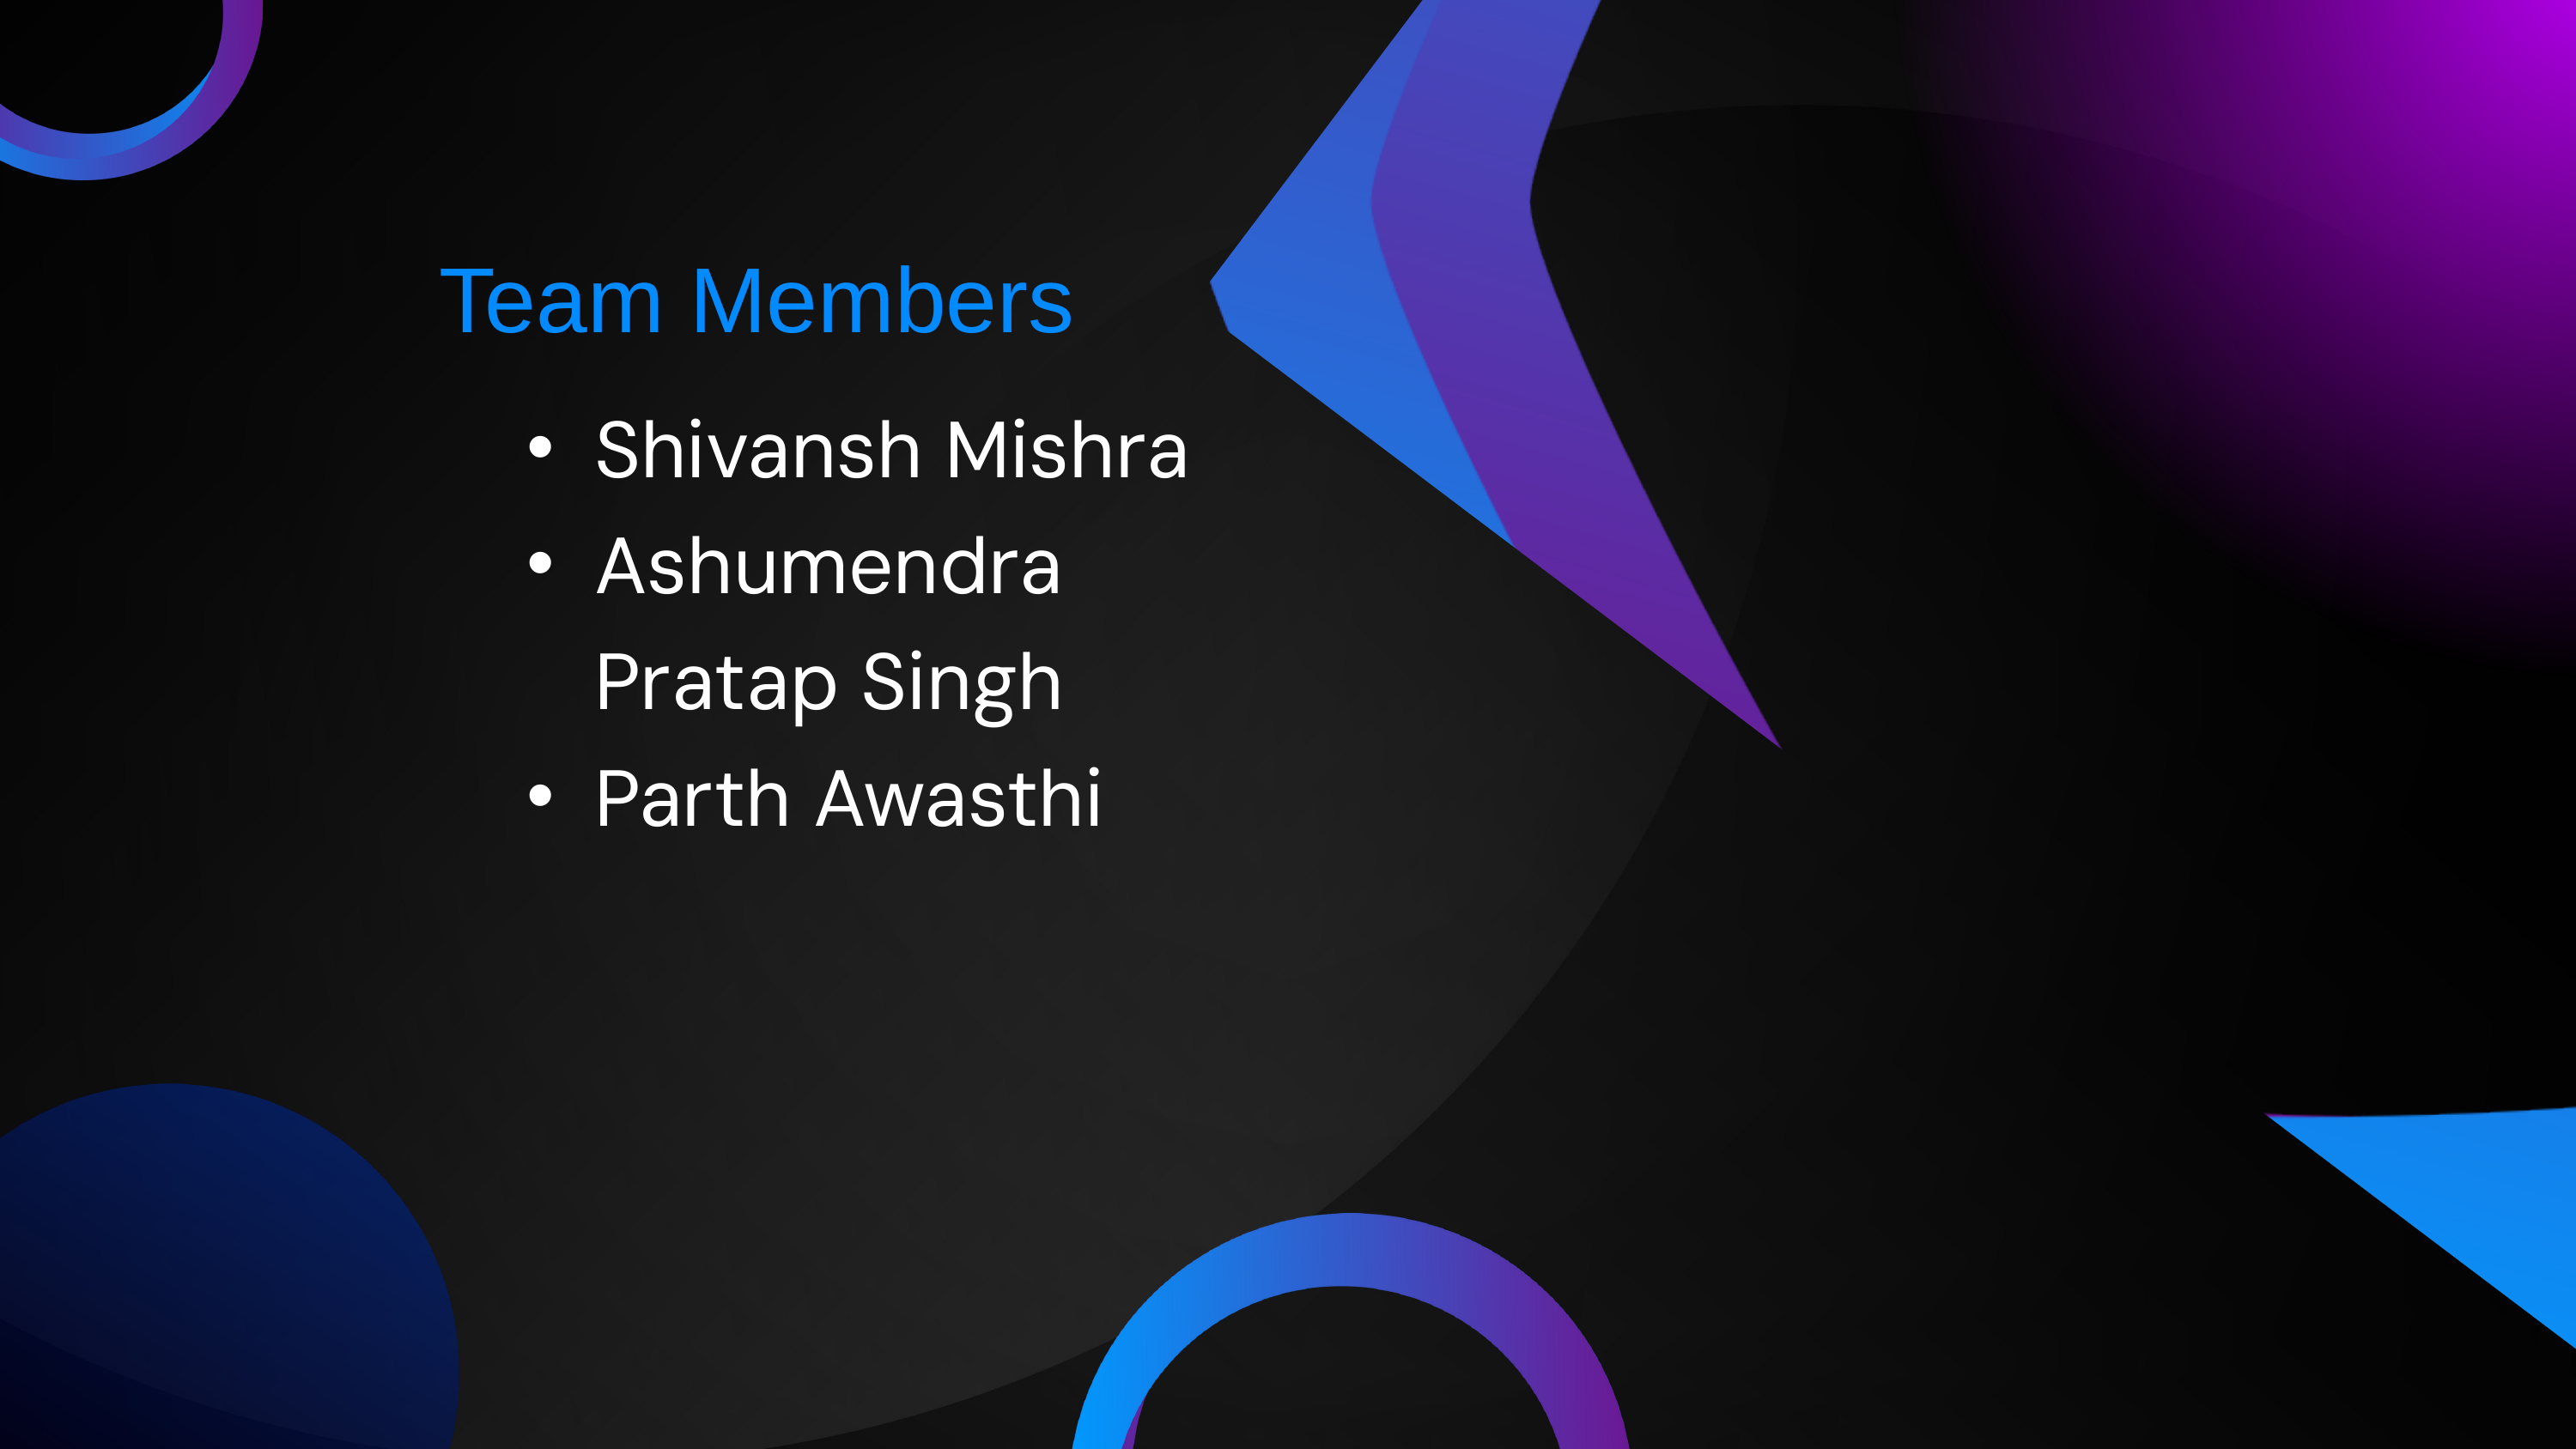

Team Members
Shivansh Mishra
Ashumendra Pratap Singh
Parth Awasthi